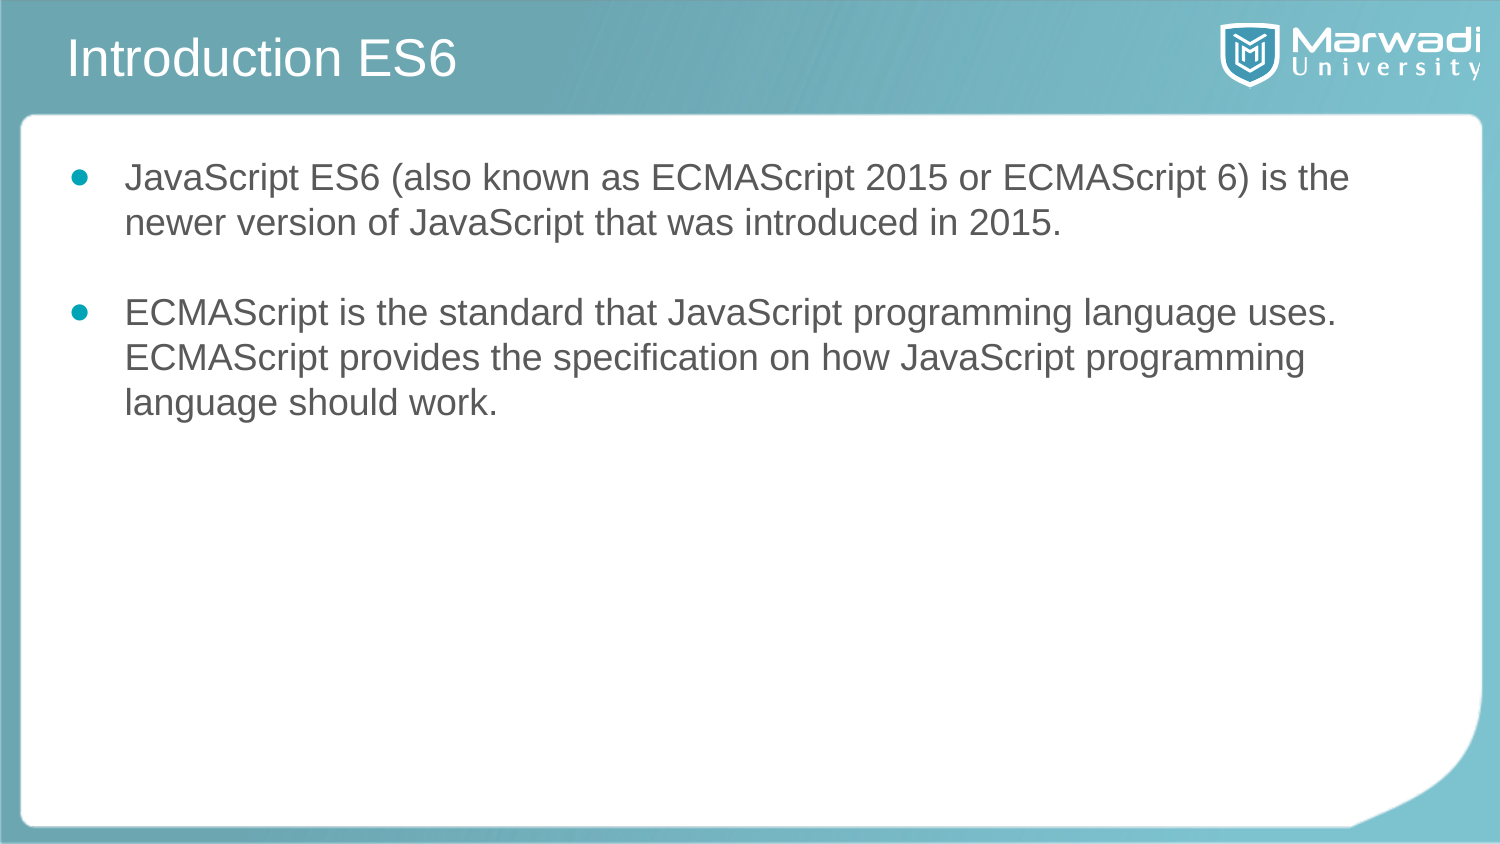

# Introduction ES6
JavaScript ES6 (also known as ECMAScript 2015 or ECMAScript 6) is the newer version of JavaScript that was introduced in 2015.

ECMAScript is the standard that JavaScript programming language uses. ECMAScript provides the specification on how JavaScript programming language should work.